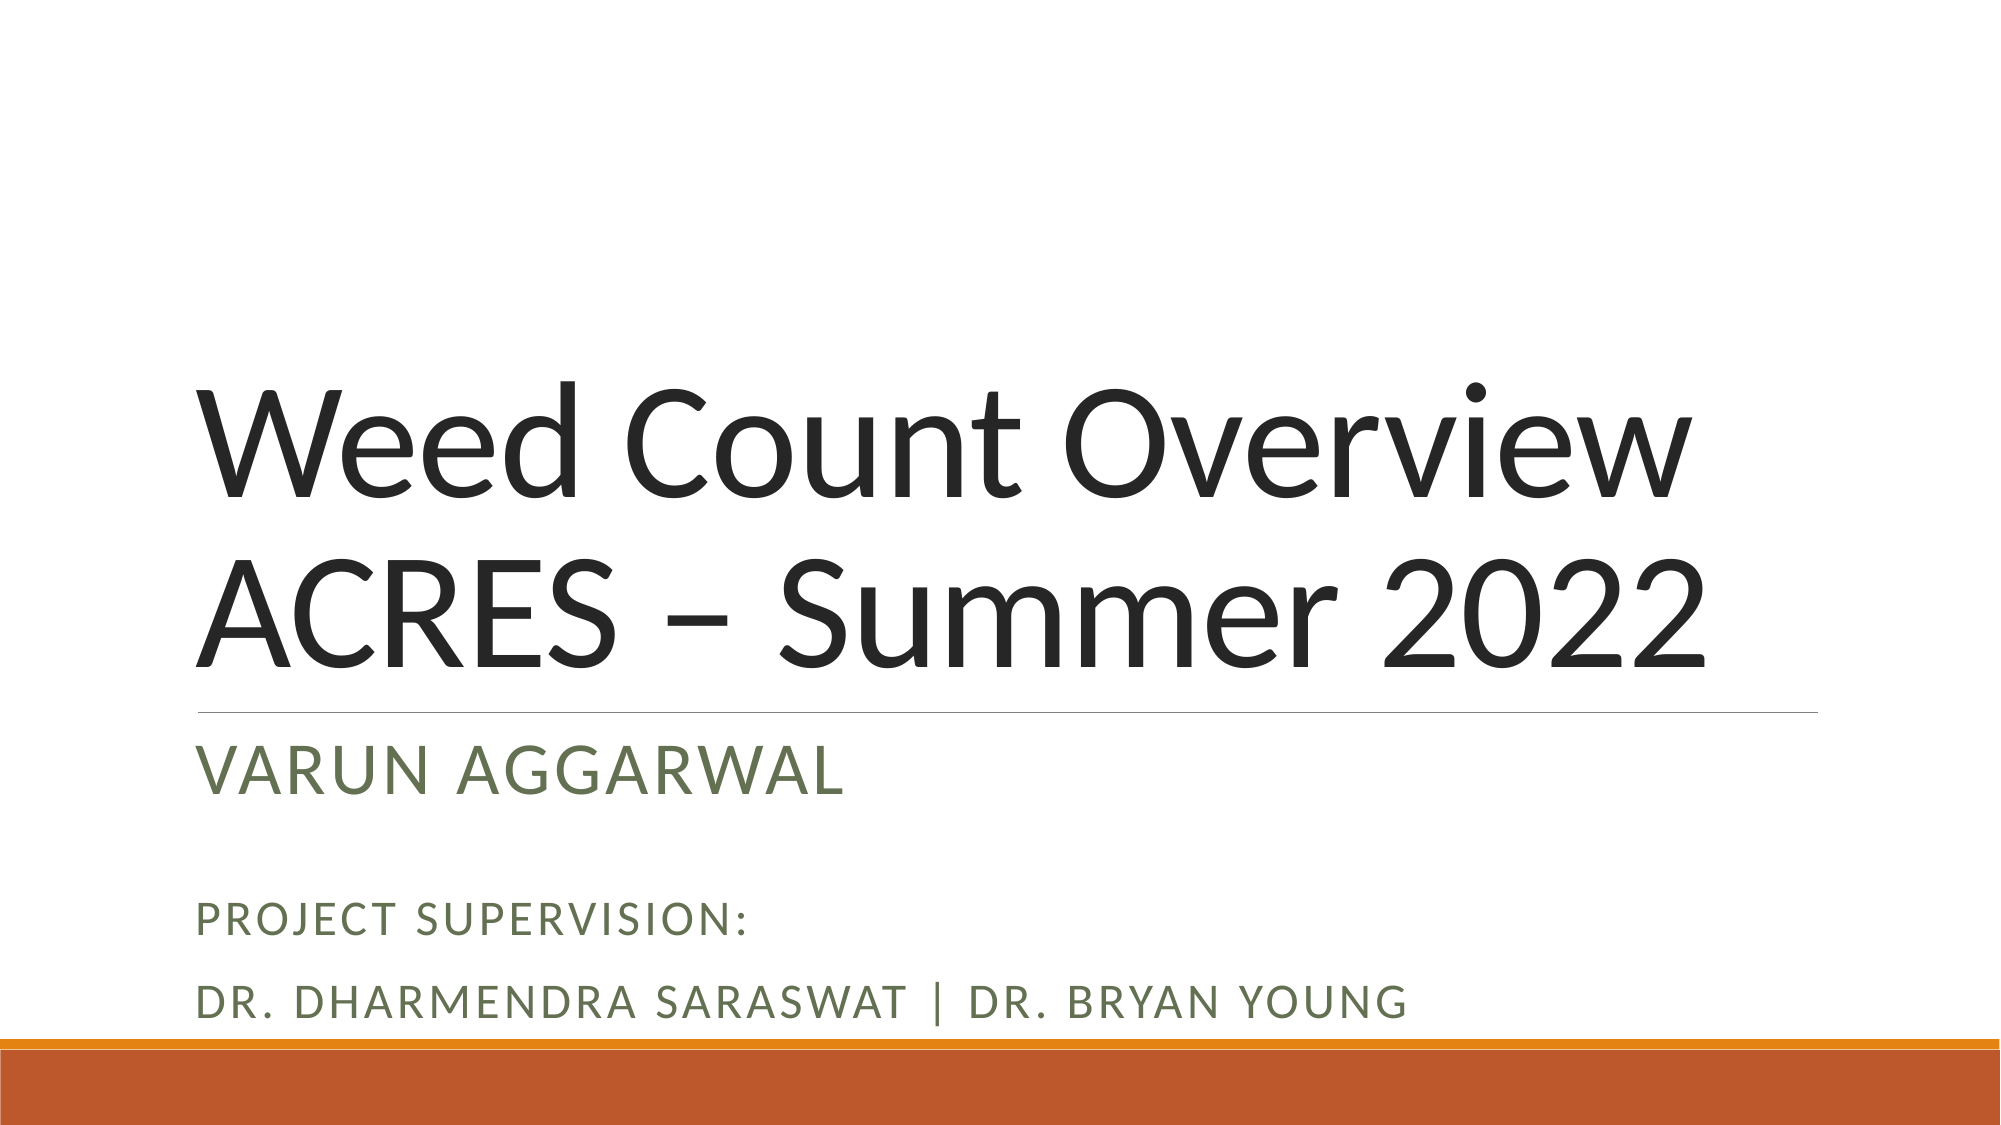

# Weed Count Overview ACRES – Summer 2022
VARUN AGGARWAL

Project Supervision:
Dr. Dharmendra Saraswat | Dr. Bryan YouNG